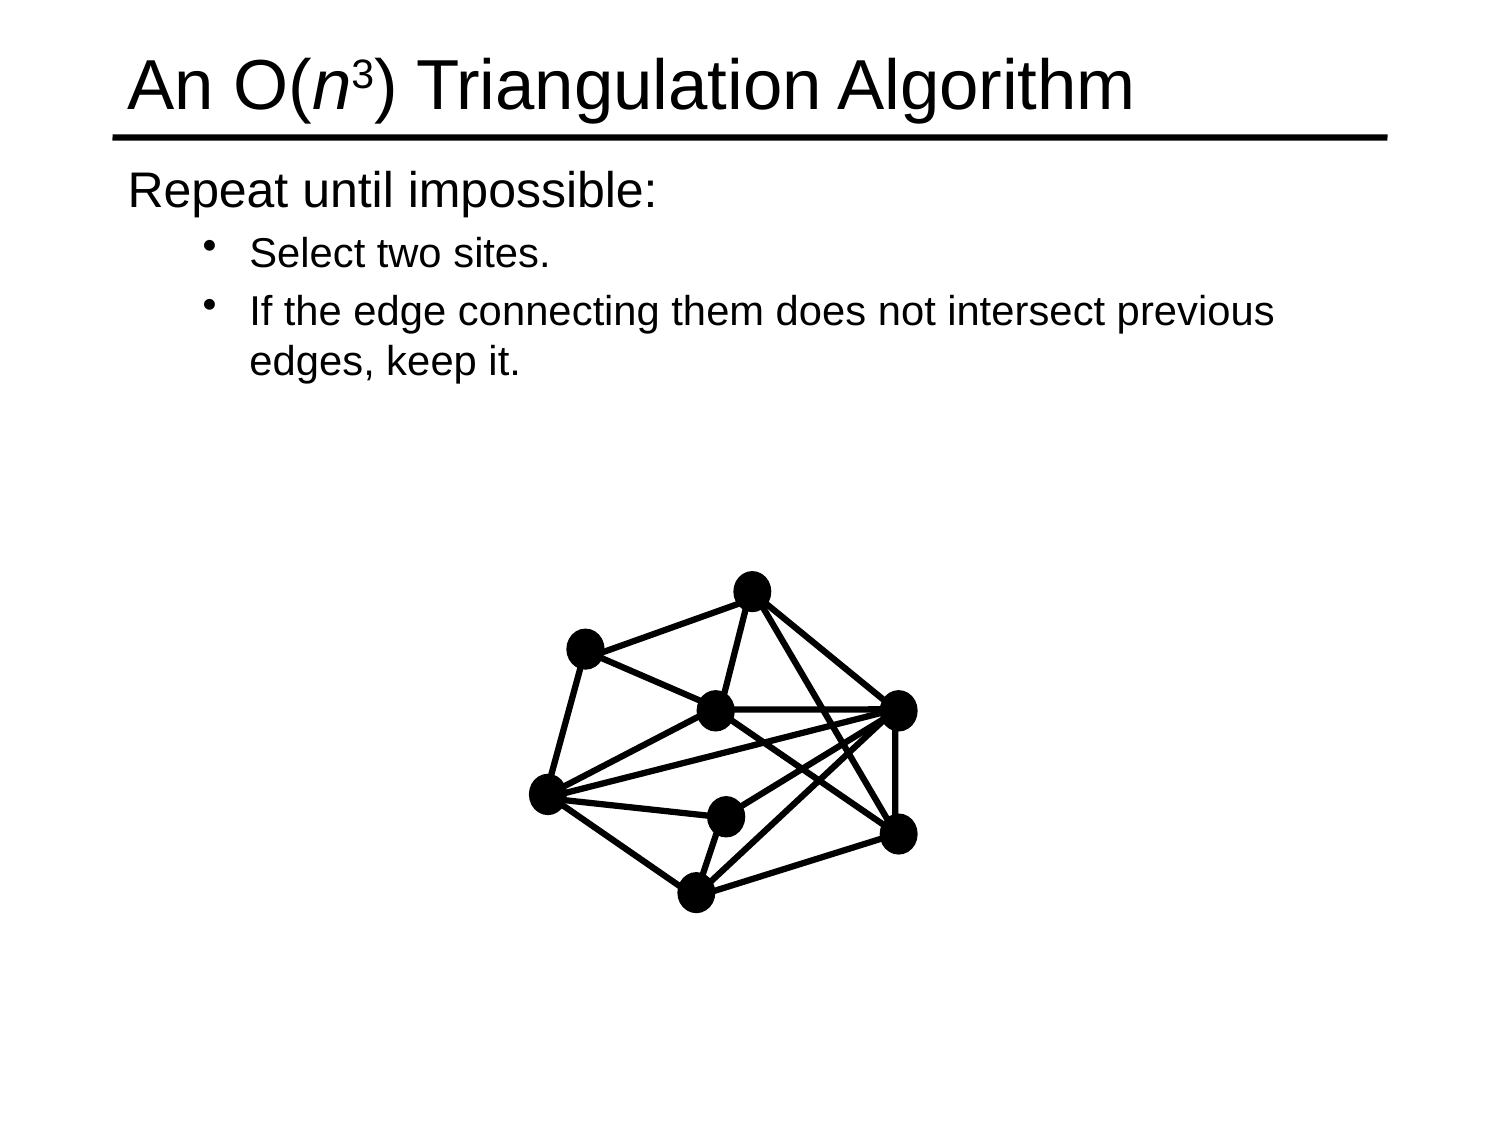

# An O(n3) Triangulation Algorithm
Repeat until impossible:
Select two sites.
If the edge connecting them does not intersect previous edges, keep it.